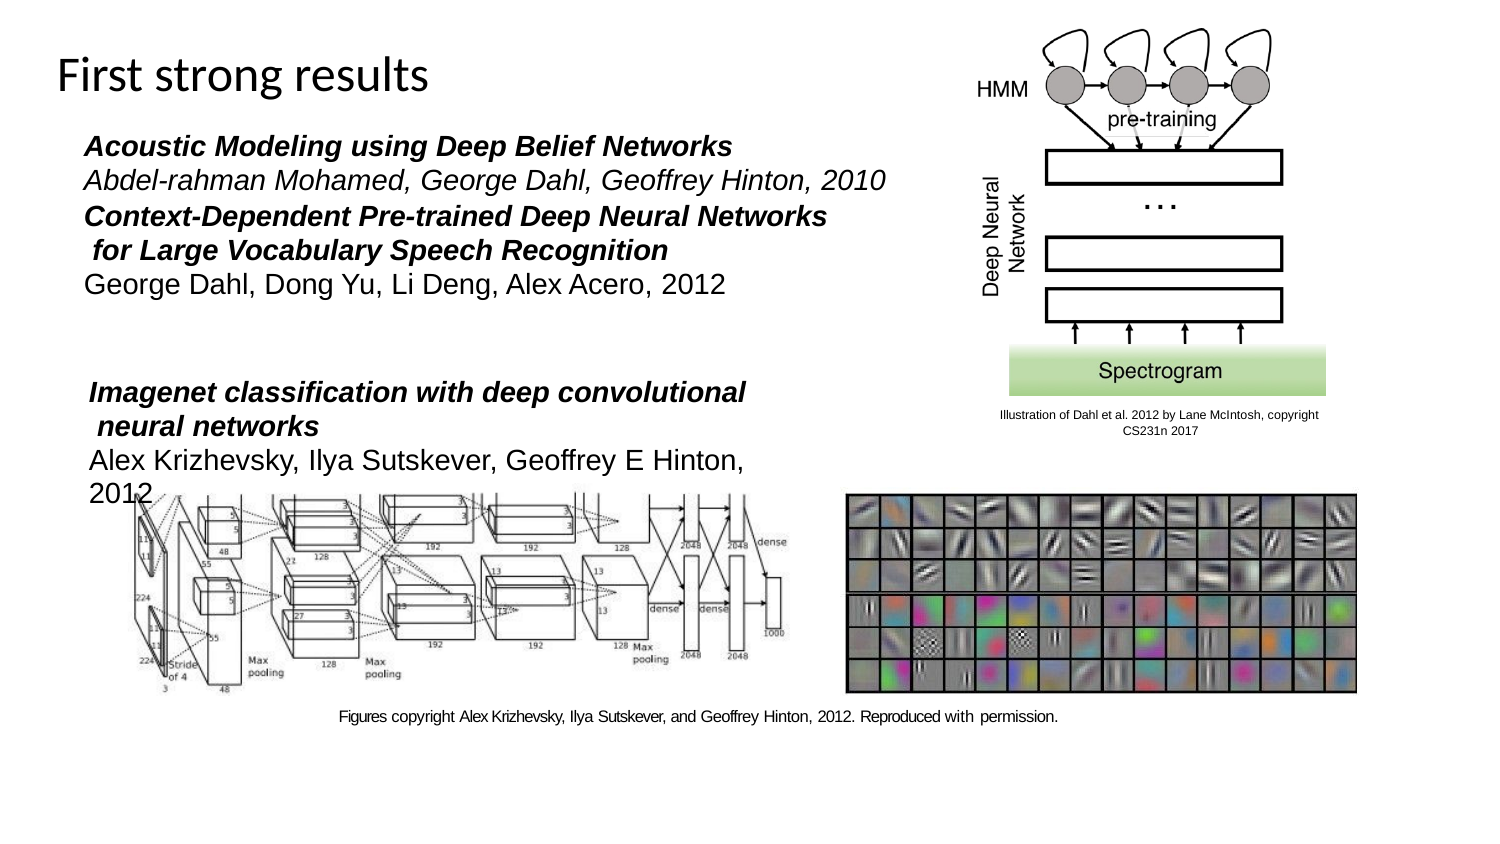

# First strong results
Acoustic Modeling using Deep Belief Networks
Abdel-rahman Mohamed, George Dahl, Geoffrey Hinton, 2010
Context-Dependent Pre-trained Deep Neural Networks  for Large Vocabulary Speech Recognition
George Dahl, Dong Yu, Li Deng, Alex Acero, 2012
Imagenet classification with deep convolutional  neural networks
Alex Krizhevsky, Ilya Sutskever, Geoffrey E Hinton, 2012
Illustration of Dahl et al. 2012 by Lane McIntosh, copyright  CS231n 2017

Figures copyright Alex Krizhevsky, Ilya Sutskever, and Geoffrey Hinton, 2012. Reproduced with permission.